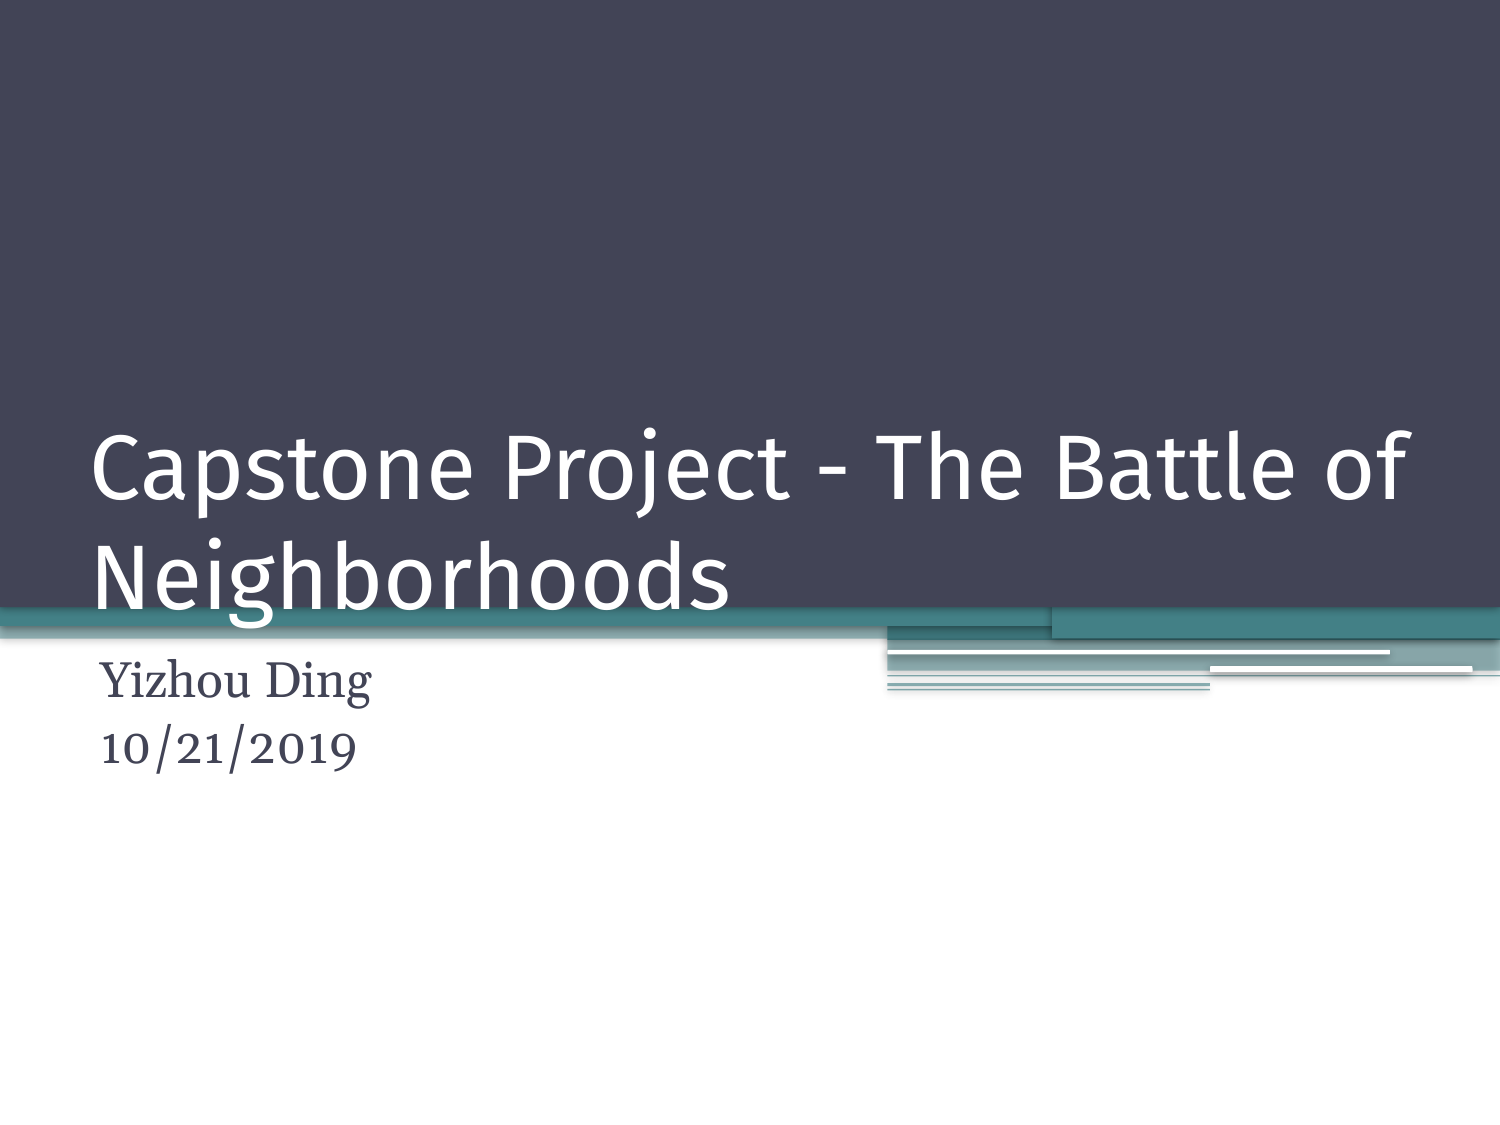

# Capstone Project - The Battle of Neighborhoods
Yizhou Ding
10/21/2019